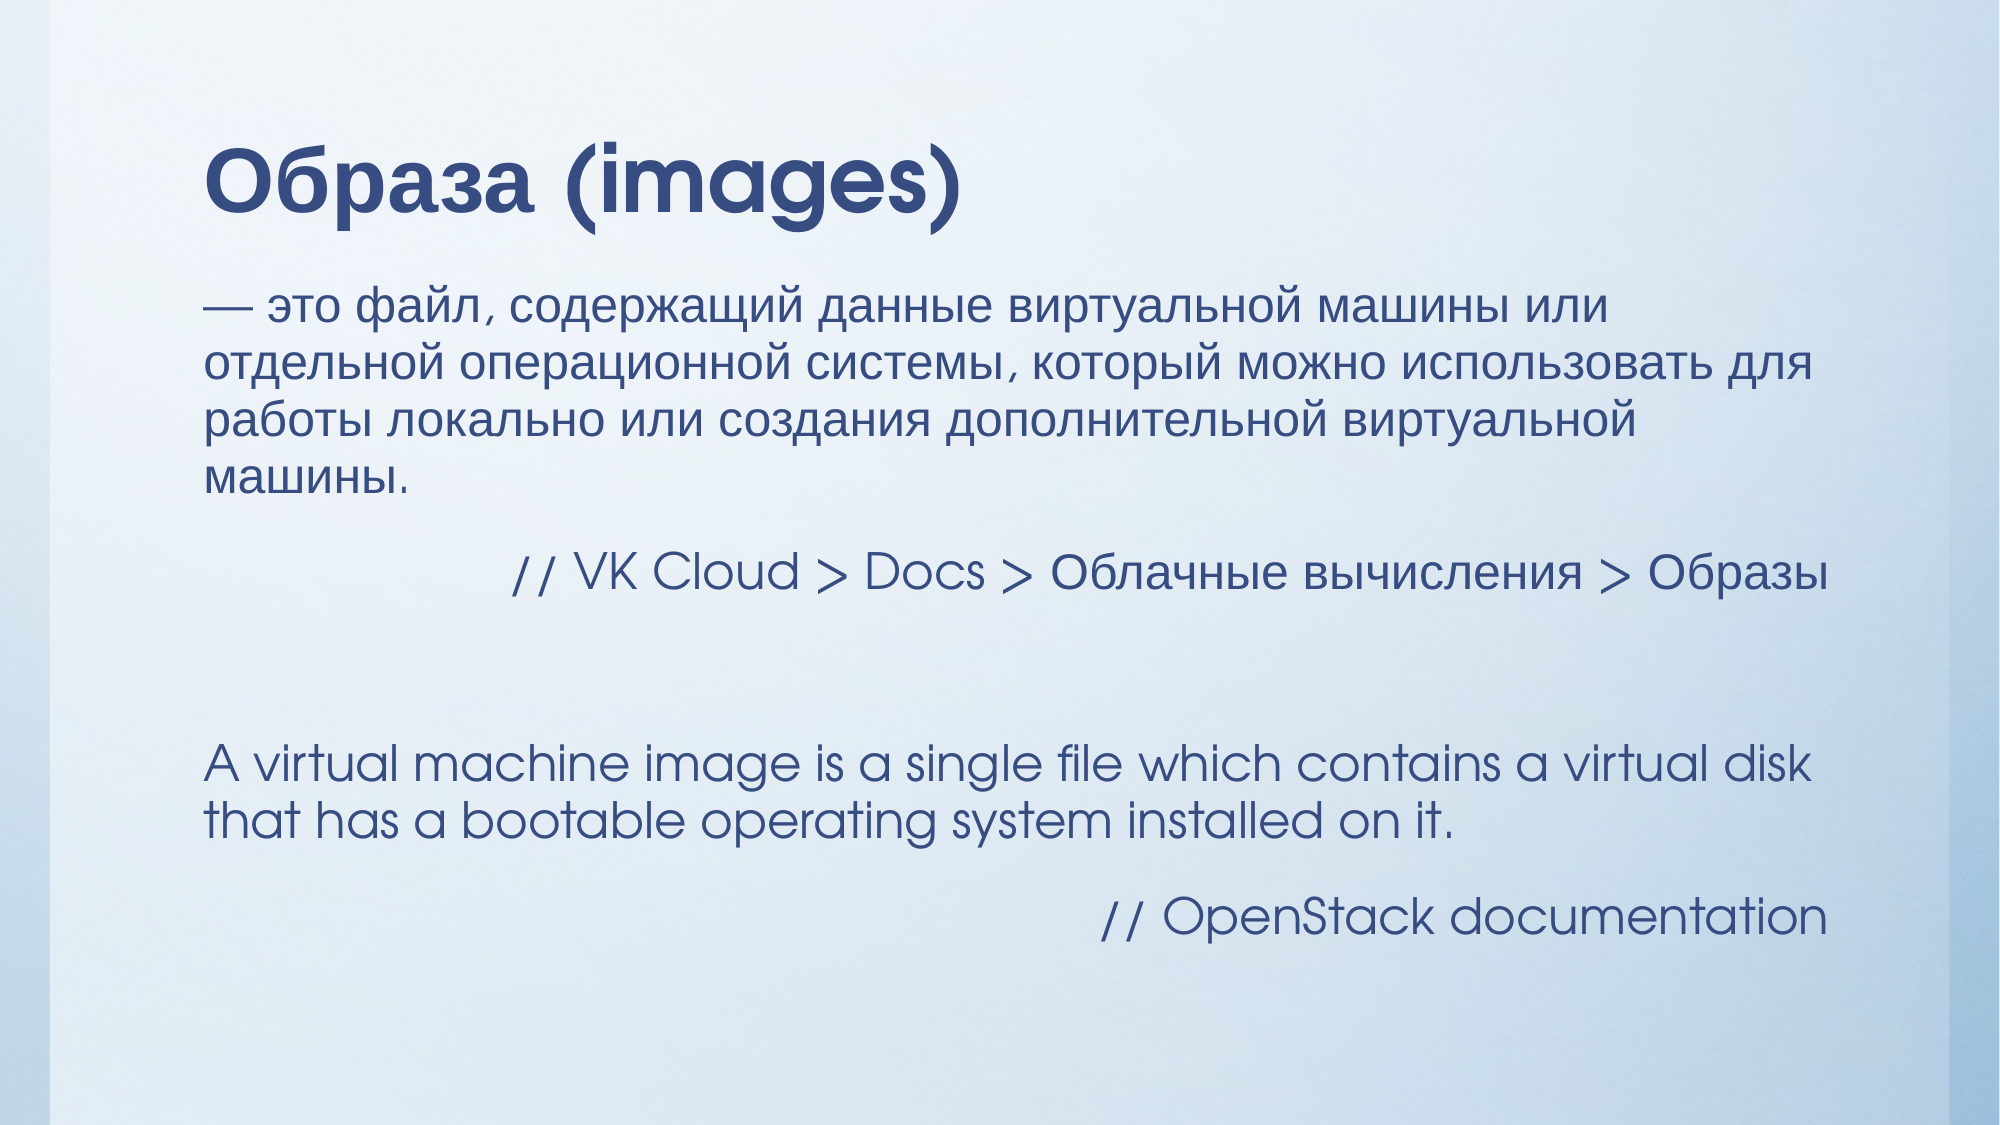

Образа (images)
— это файл, содержащий данные виртуальной машины или отдельной операционной системы, который можно использовать для работы локально или создания дополнительной виртуальной машины.
// VK Cloud > Docs > Облачные вычисления > Образы

A virtual machine image is a single file which contains a virtual disk that has a bootable operating system installed on it.
// OpenStack documentation